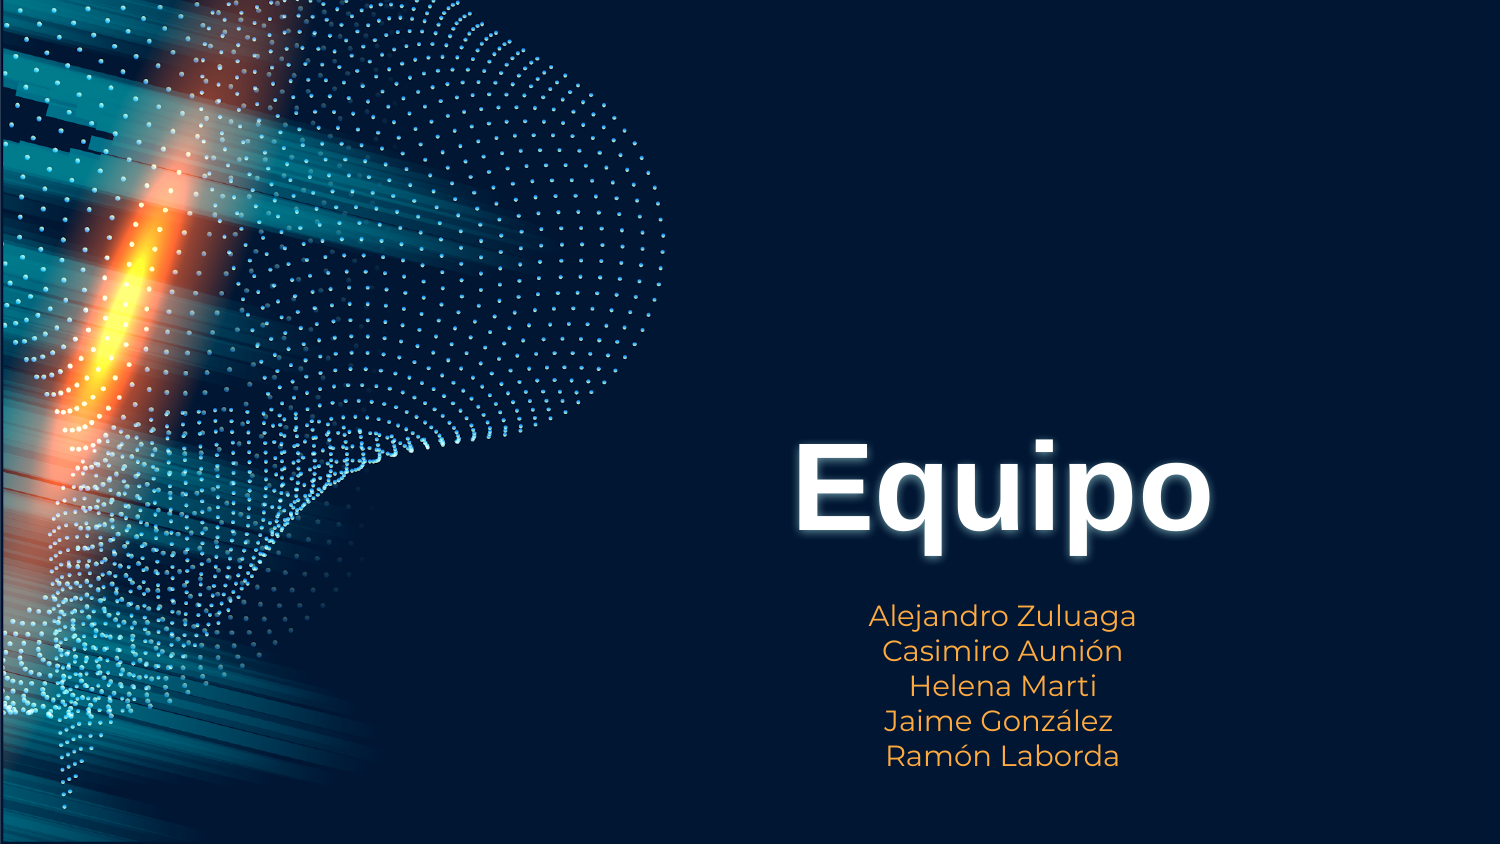

# Equipo
Alejandro Zuluaga
Casimiro Aunión
Helena Marti
Jaime González
Ramón Laborda